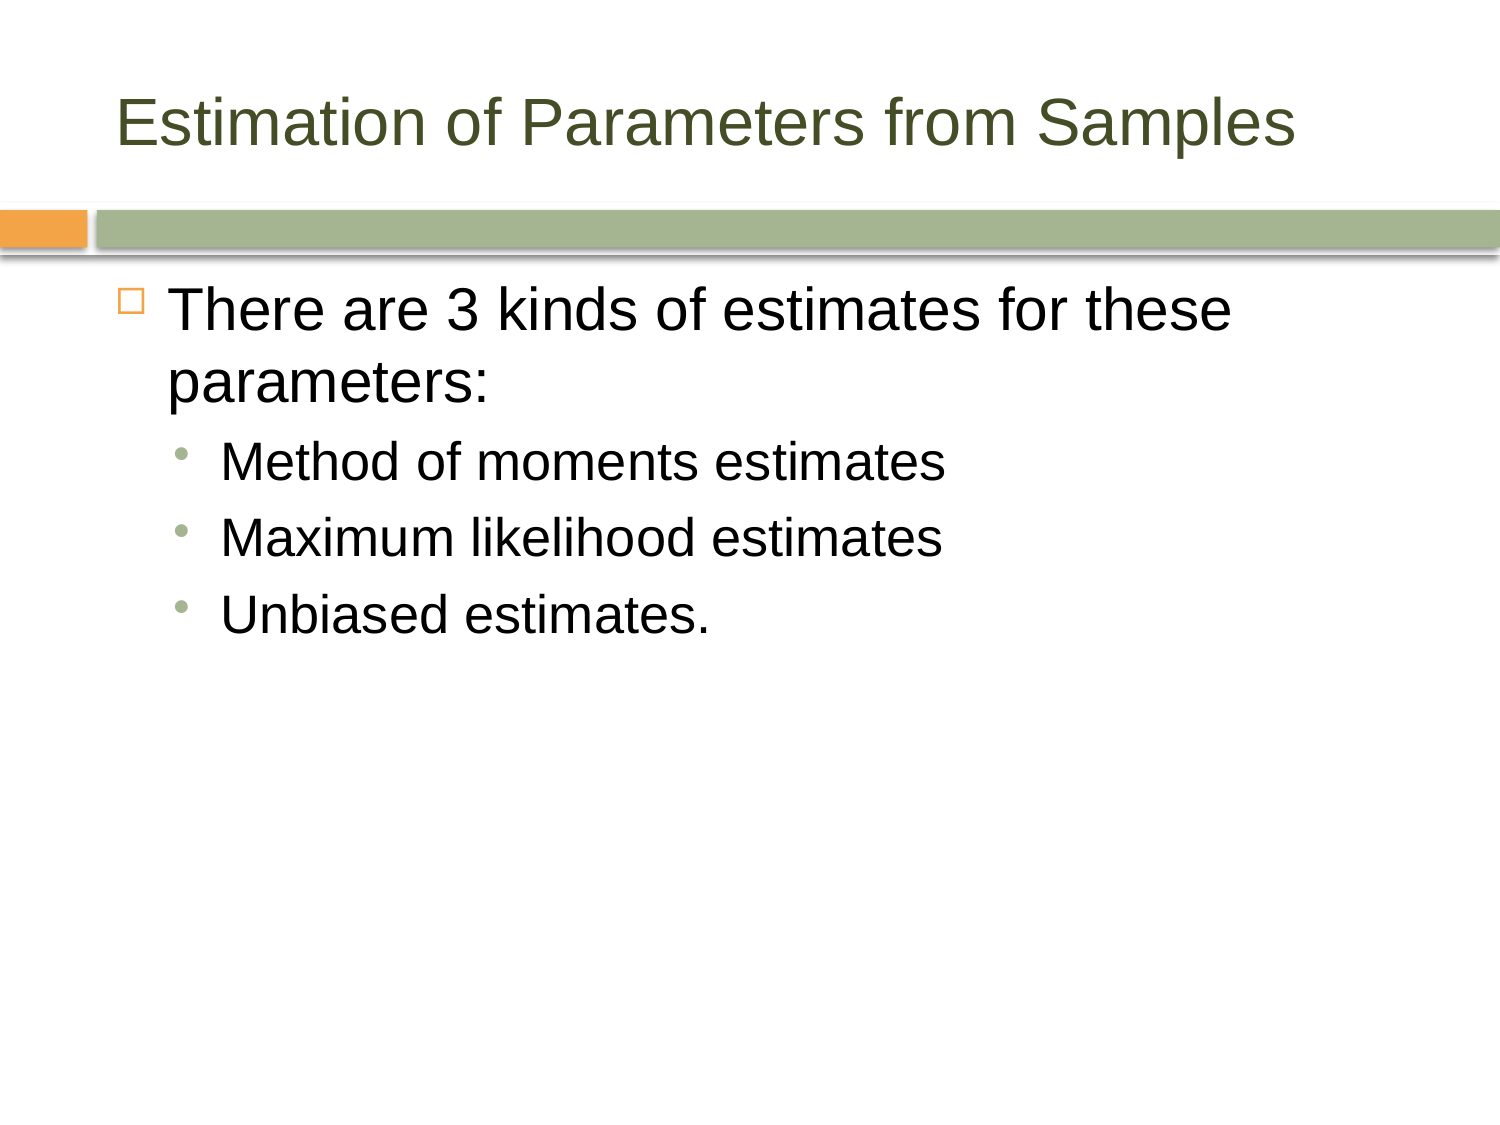

# Estimation of Parameters from Samples
There are 3 kinds of estimates for these parameters:
Method of moments estimates
Maximum likelihood estimates
Unbiased estimates.